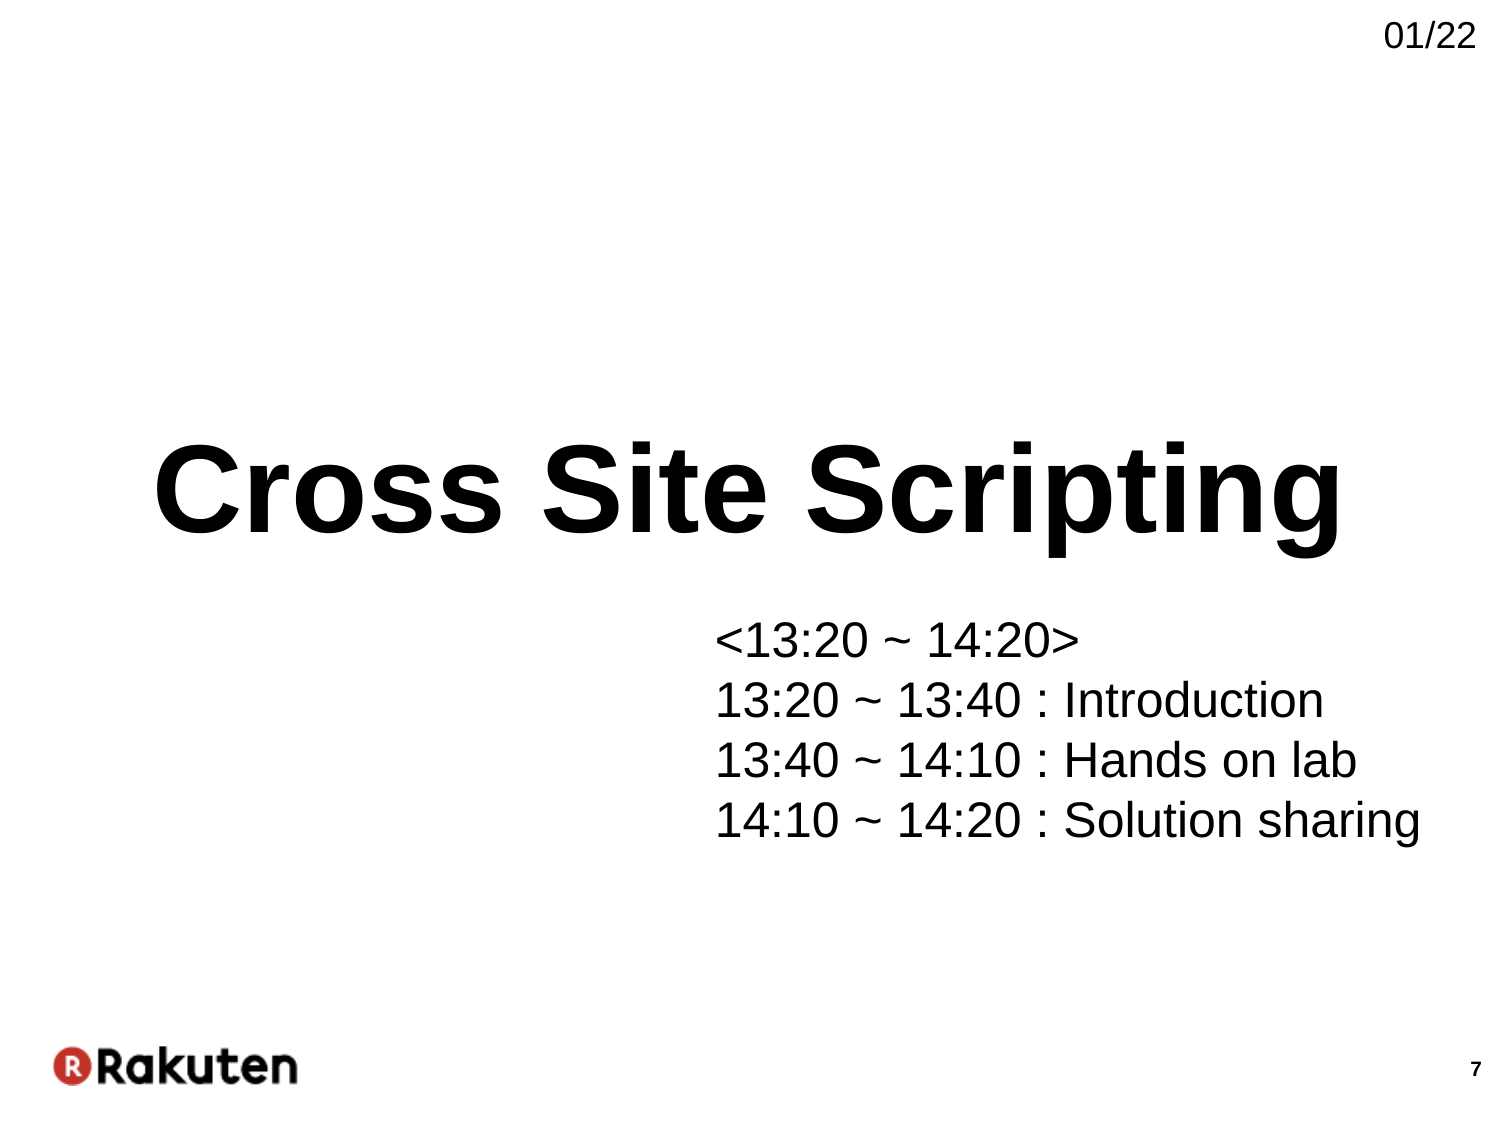

01/22
Cross Site Scripting
<13:20 ~ 14:20>
13:20 ~ 13:40 : Introduction
13:40 ~ 14:10 : Hands on lab
14:10 ~ 14:20 : Solution sharing